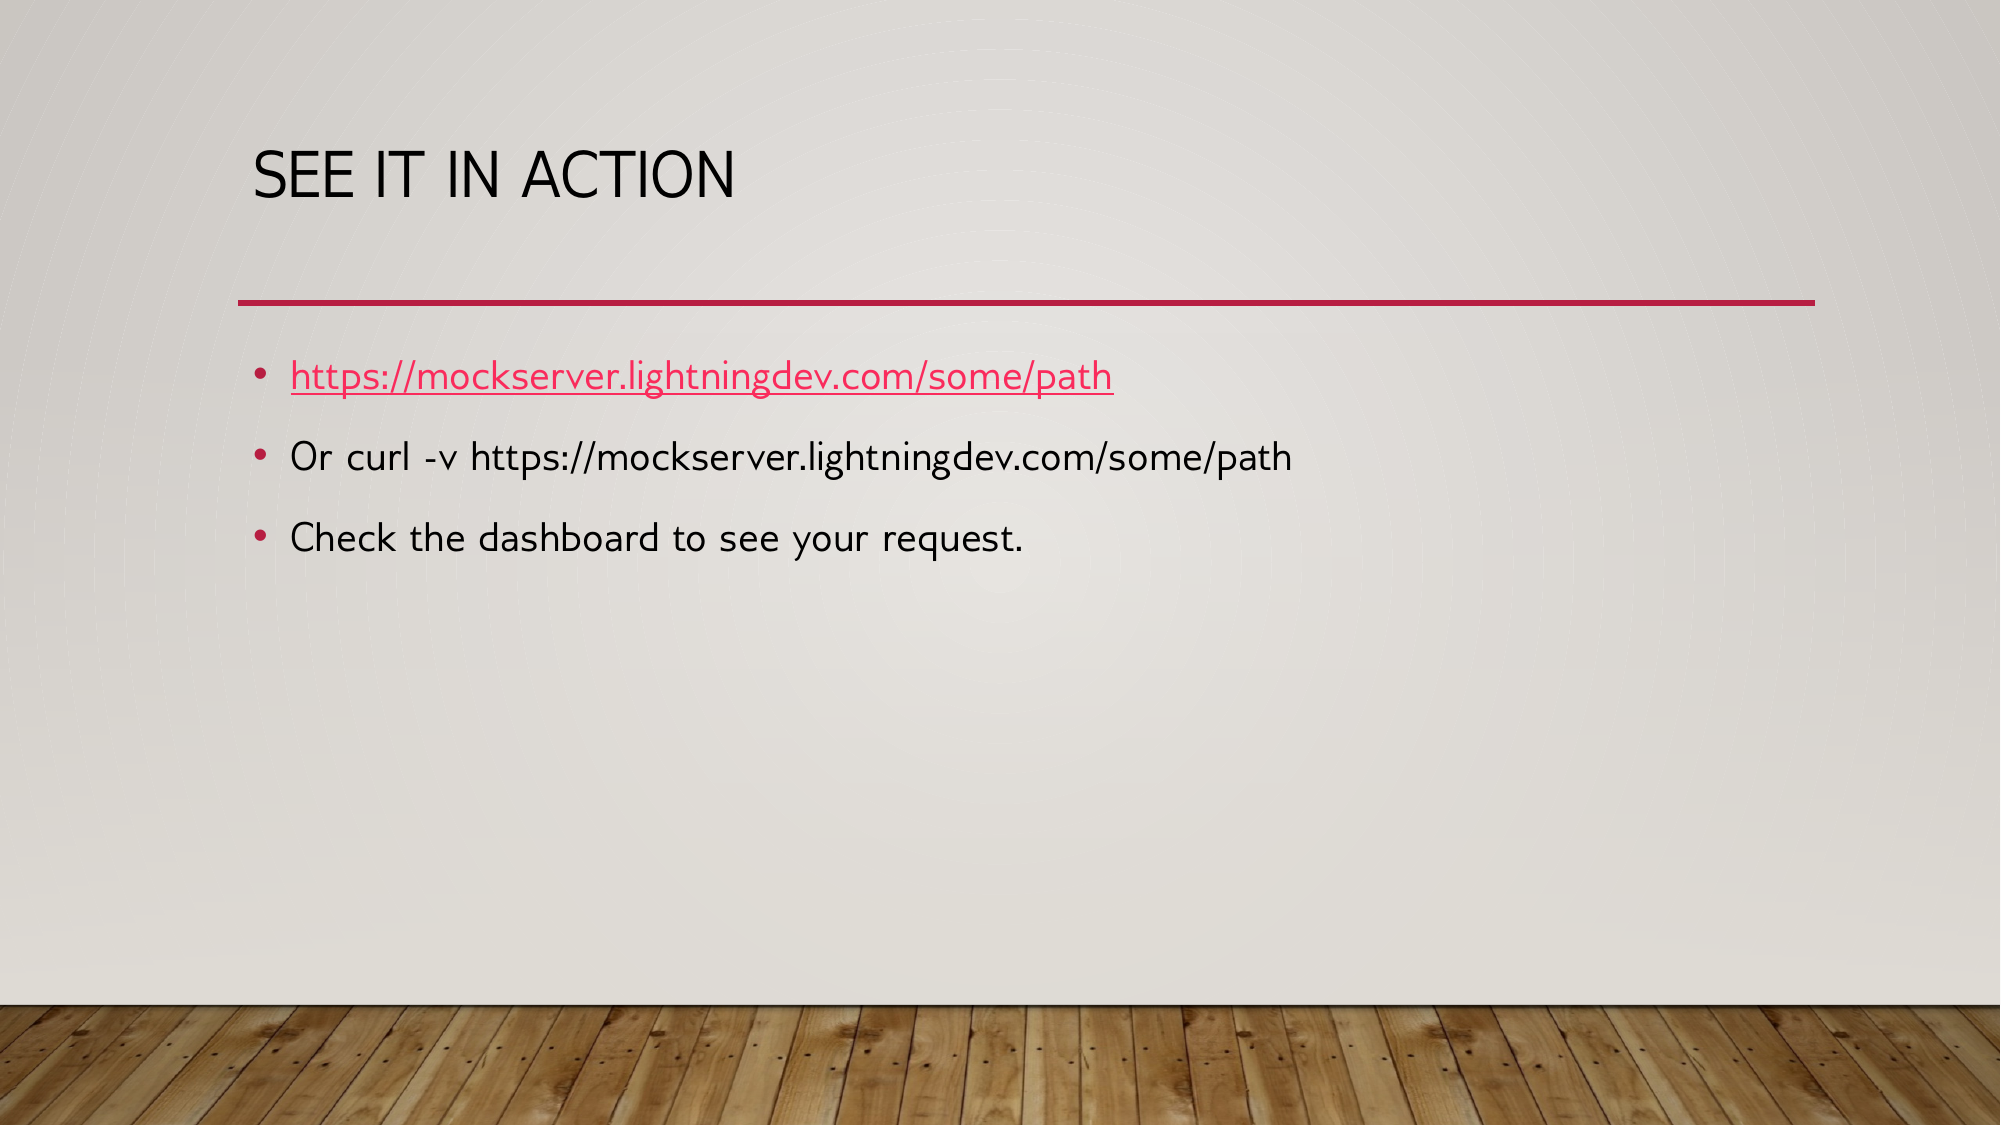

# See it in ACTION
https://mockserver.lightningdev.com/some/path
Or curl -v https://mockserver.lightningdev.com/some/path
Check the dashboard to see your request.